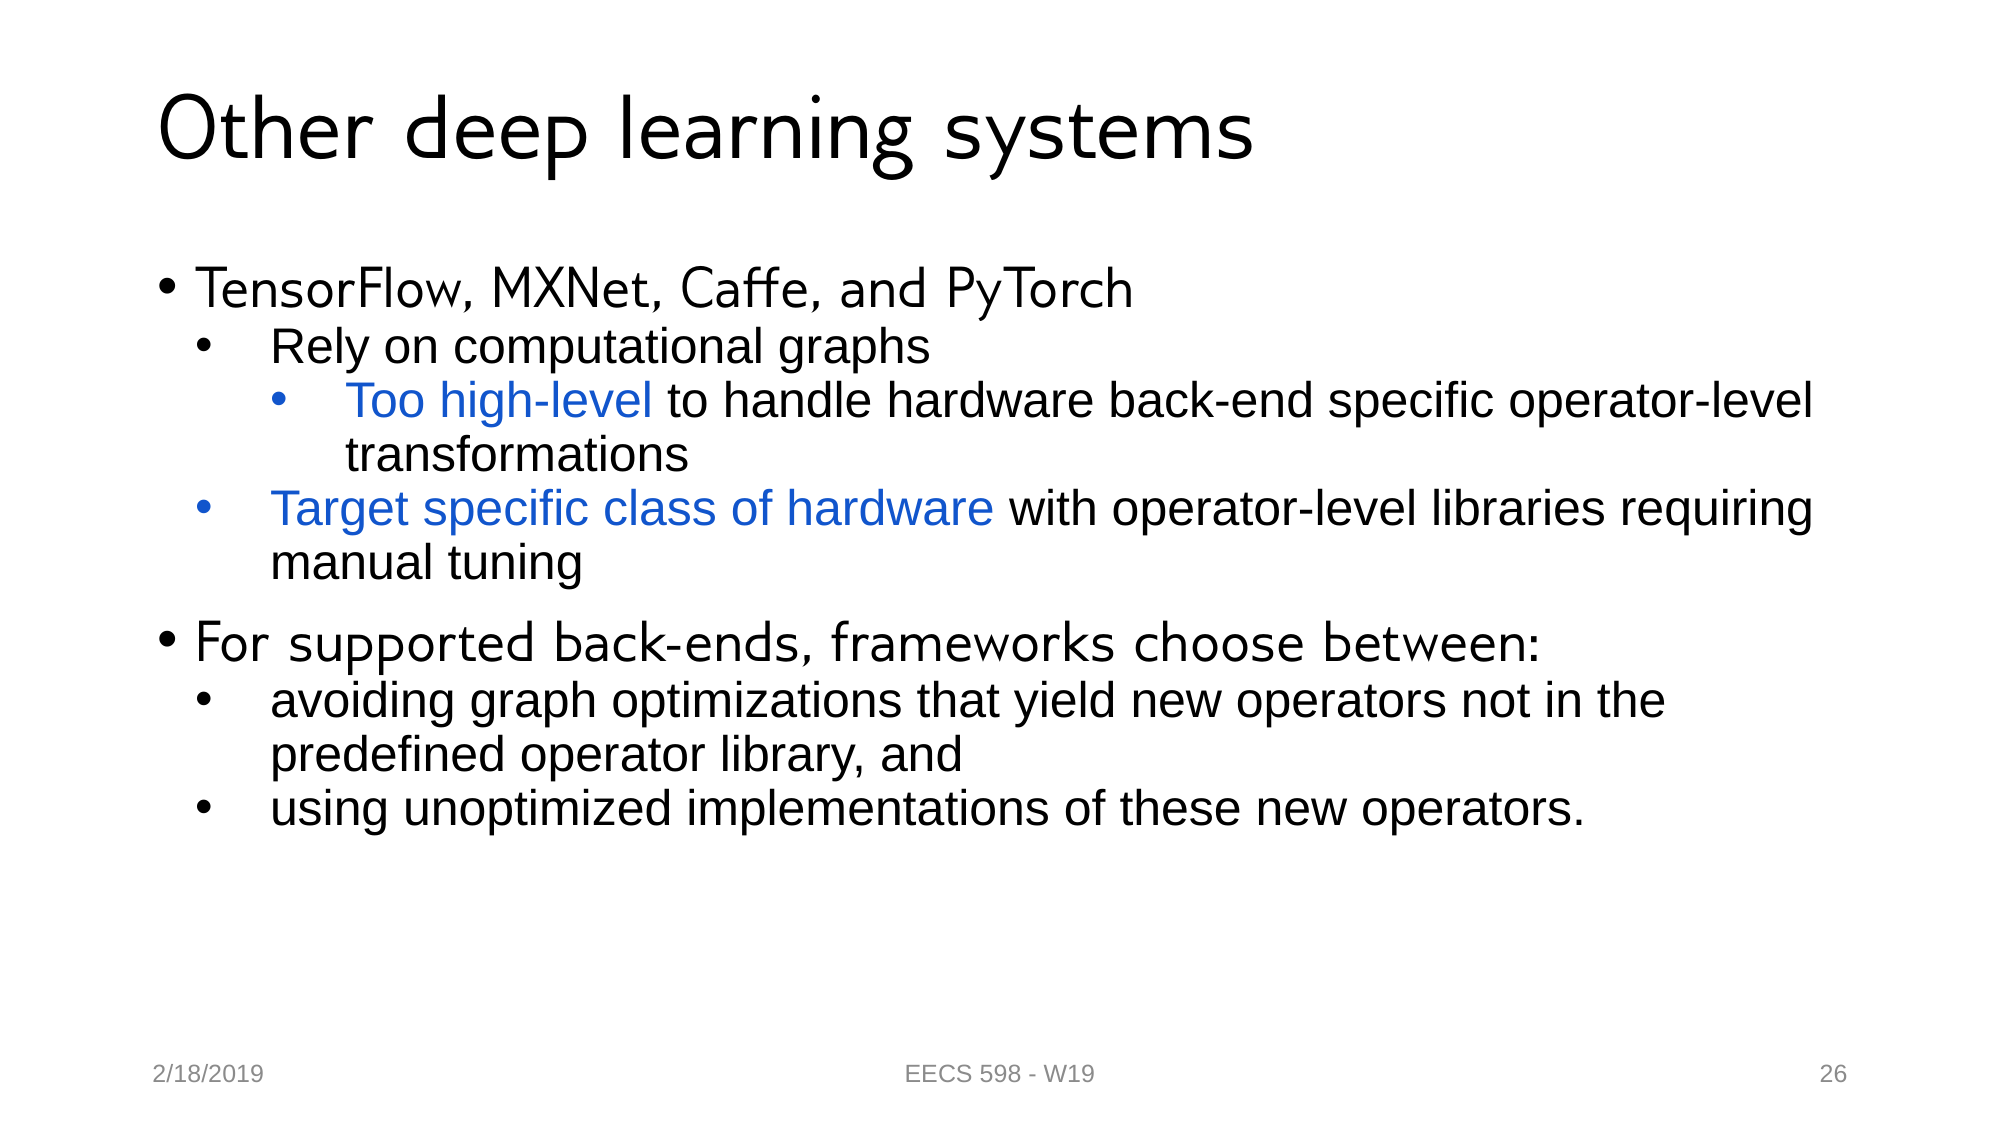

# Other deep learning systems
TensorFlow, MXNet, Caffe, and PyTorch
Rely on computational graphs
Too high-level to handle hardware back-end specific operator-level transformations
Target specific class of hardware with operator-level libraries requiring manual tuning
For supported back-ends, frameworks choose between:
avoiding graph optimizations that yield new operators not in the predefined operator library, and
using unoptimized implementations of these new operators.
2/18/2019
EECS 598 - W19
26